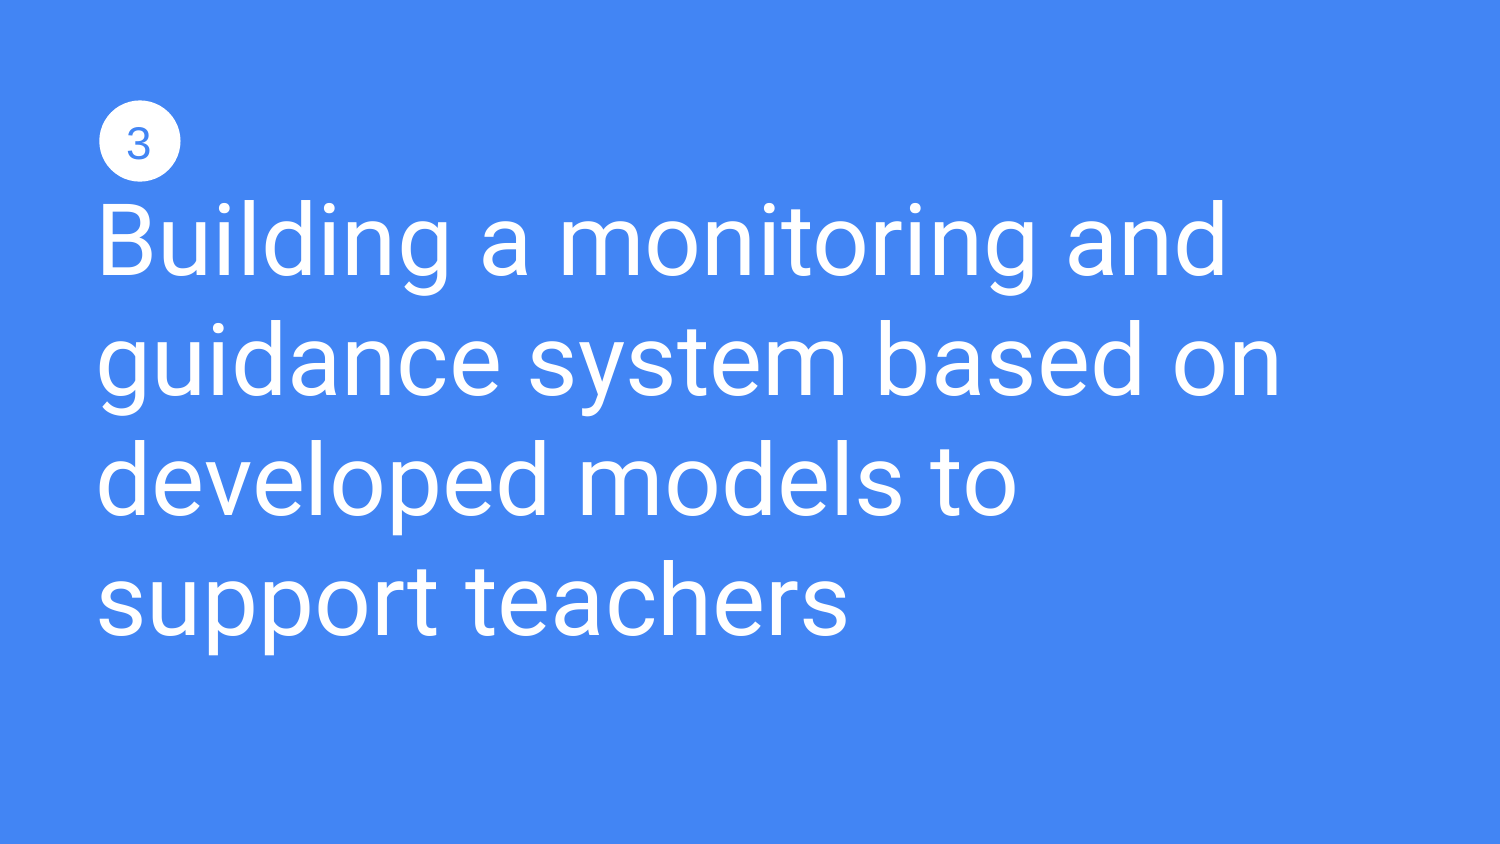

# Building a monitoring and guidance system based on developed models to support teachers
3